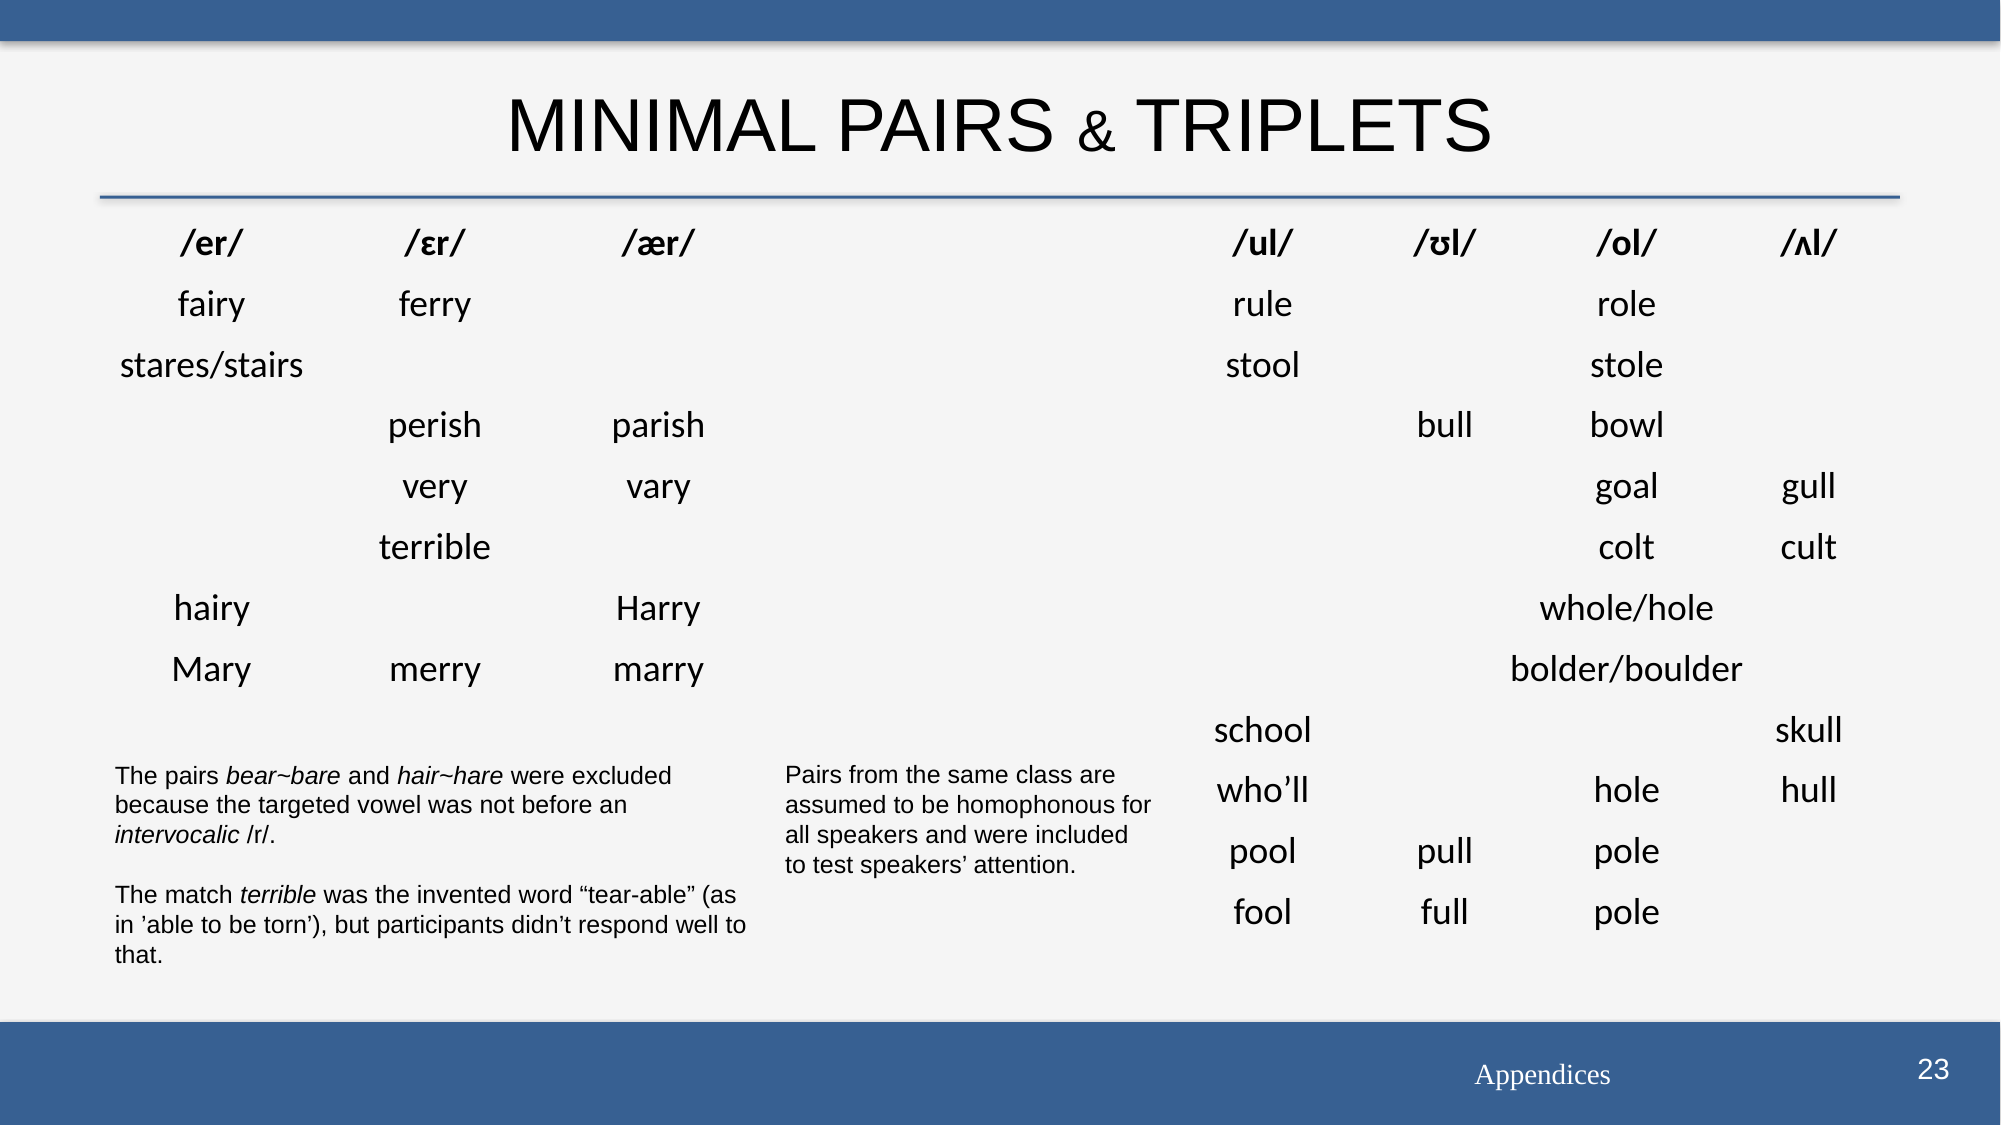

# Minimal Pairs & Triplets
| /er/ | /ɛr/ | /ær/ |
| --- | --- | --- |
| fairy | ferry |  |
| stares/stairs |  |  |
|  | perish | parish |
|  | very | vary |
|  | terrible |  |
| hairy |  | Harry |
| Mary | merry | marry |
| /ul/ | /ʊl/ | /ol/ | /ʌl/ |
| --- | --- | --- | --- |
| rule |  | role |  |
| stool |  | stole |  |
|  | bull | bowl |  |
|  |  | goal | gull |
|  |  | colt | cult |
|  | whole/hole |  |  |
|  | bolder/boulder |  |  |
| school |  |  | skull |
| who’ll |  | hole | hull |
| pool | pull | pole |  |
| fool | full | pole |  |
The pairs bear~bare and hair~hare were excluded because the targeted vowel was not before an intervocalic /r/.

The match terrible was the invented word “tear-able” (as in ’able to be torn’), but participants didn’t respond well to that.
Pairs from the same class are assumed to be homophonous for all speakers and were included to test speakers’ attention.
Appendices
23